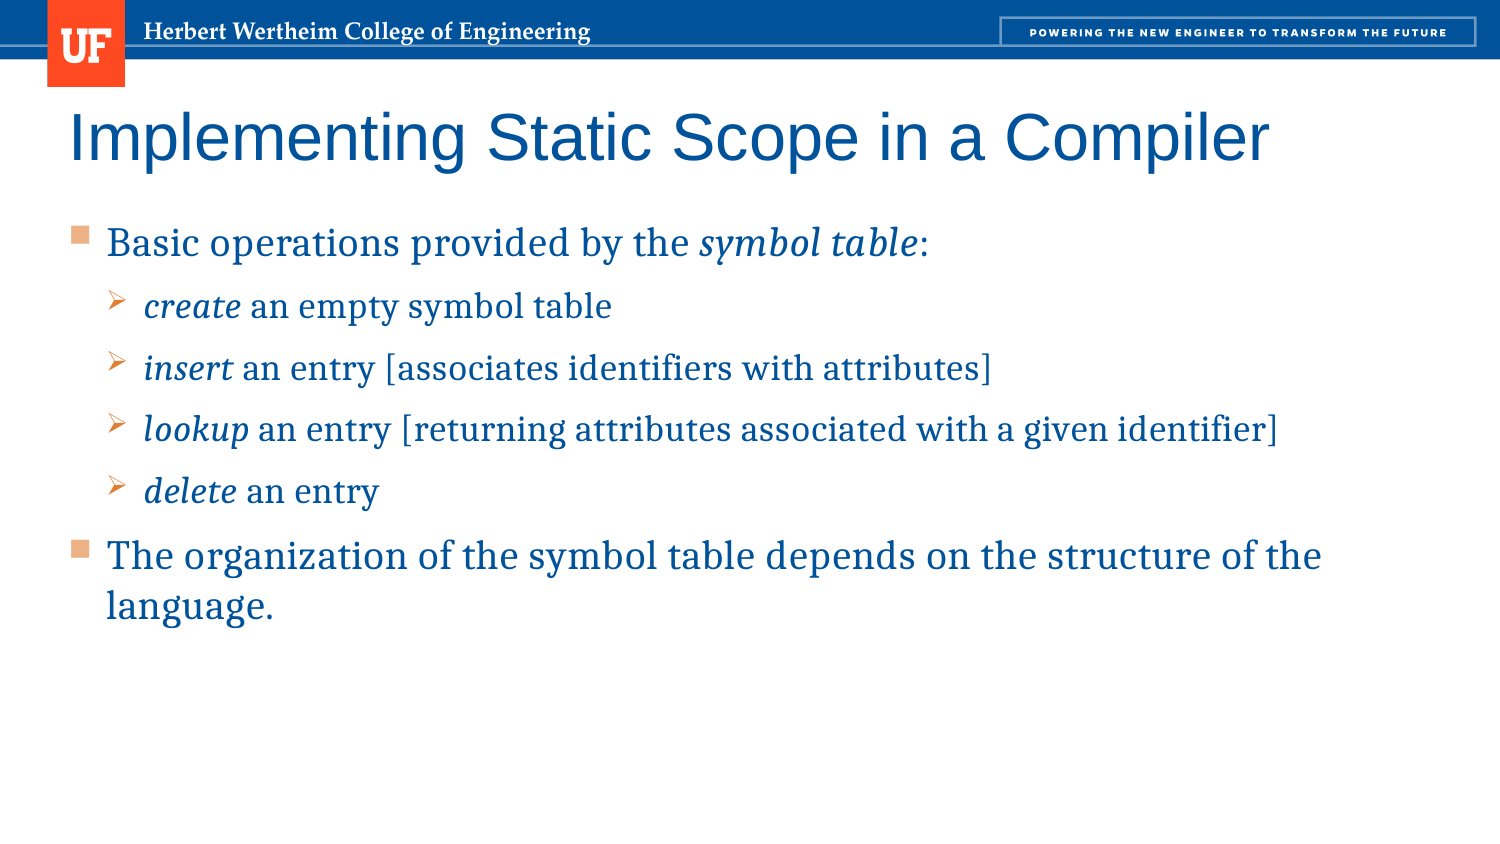

# Implementing Static Scope in a Compiler
Basic operations provided by the symbol table:
create an empty symbol table
insert an entry [associates identifiers with attributes]
lookup an entry [returning attributes associated with a given identifier]
delete an entry
The organization of the symbol table depends on the structure of the language.